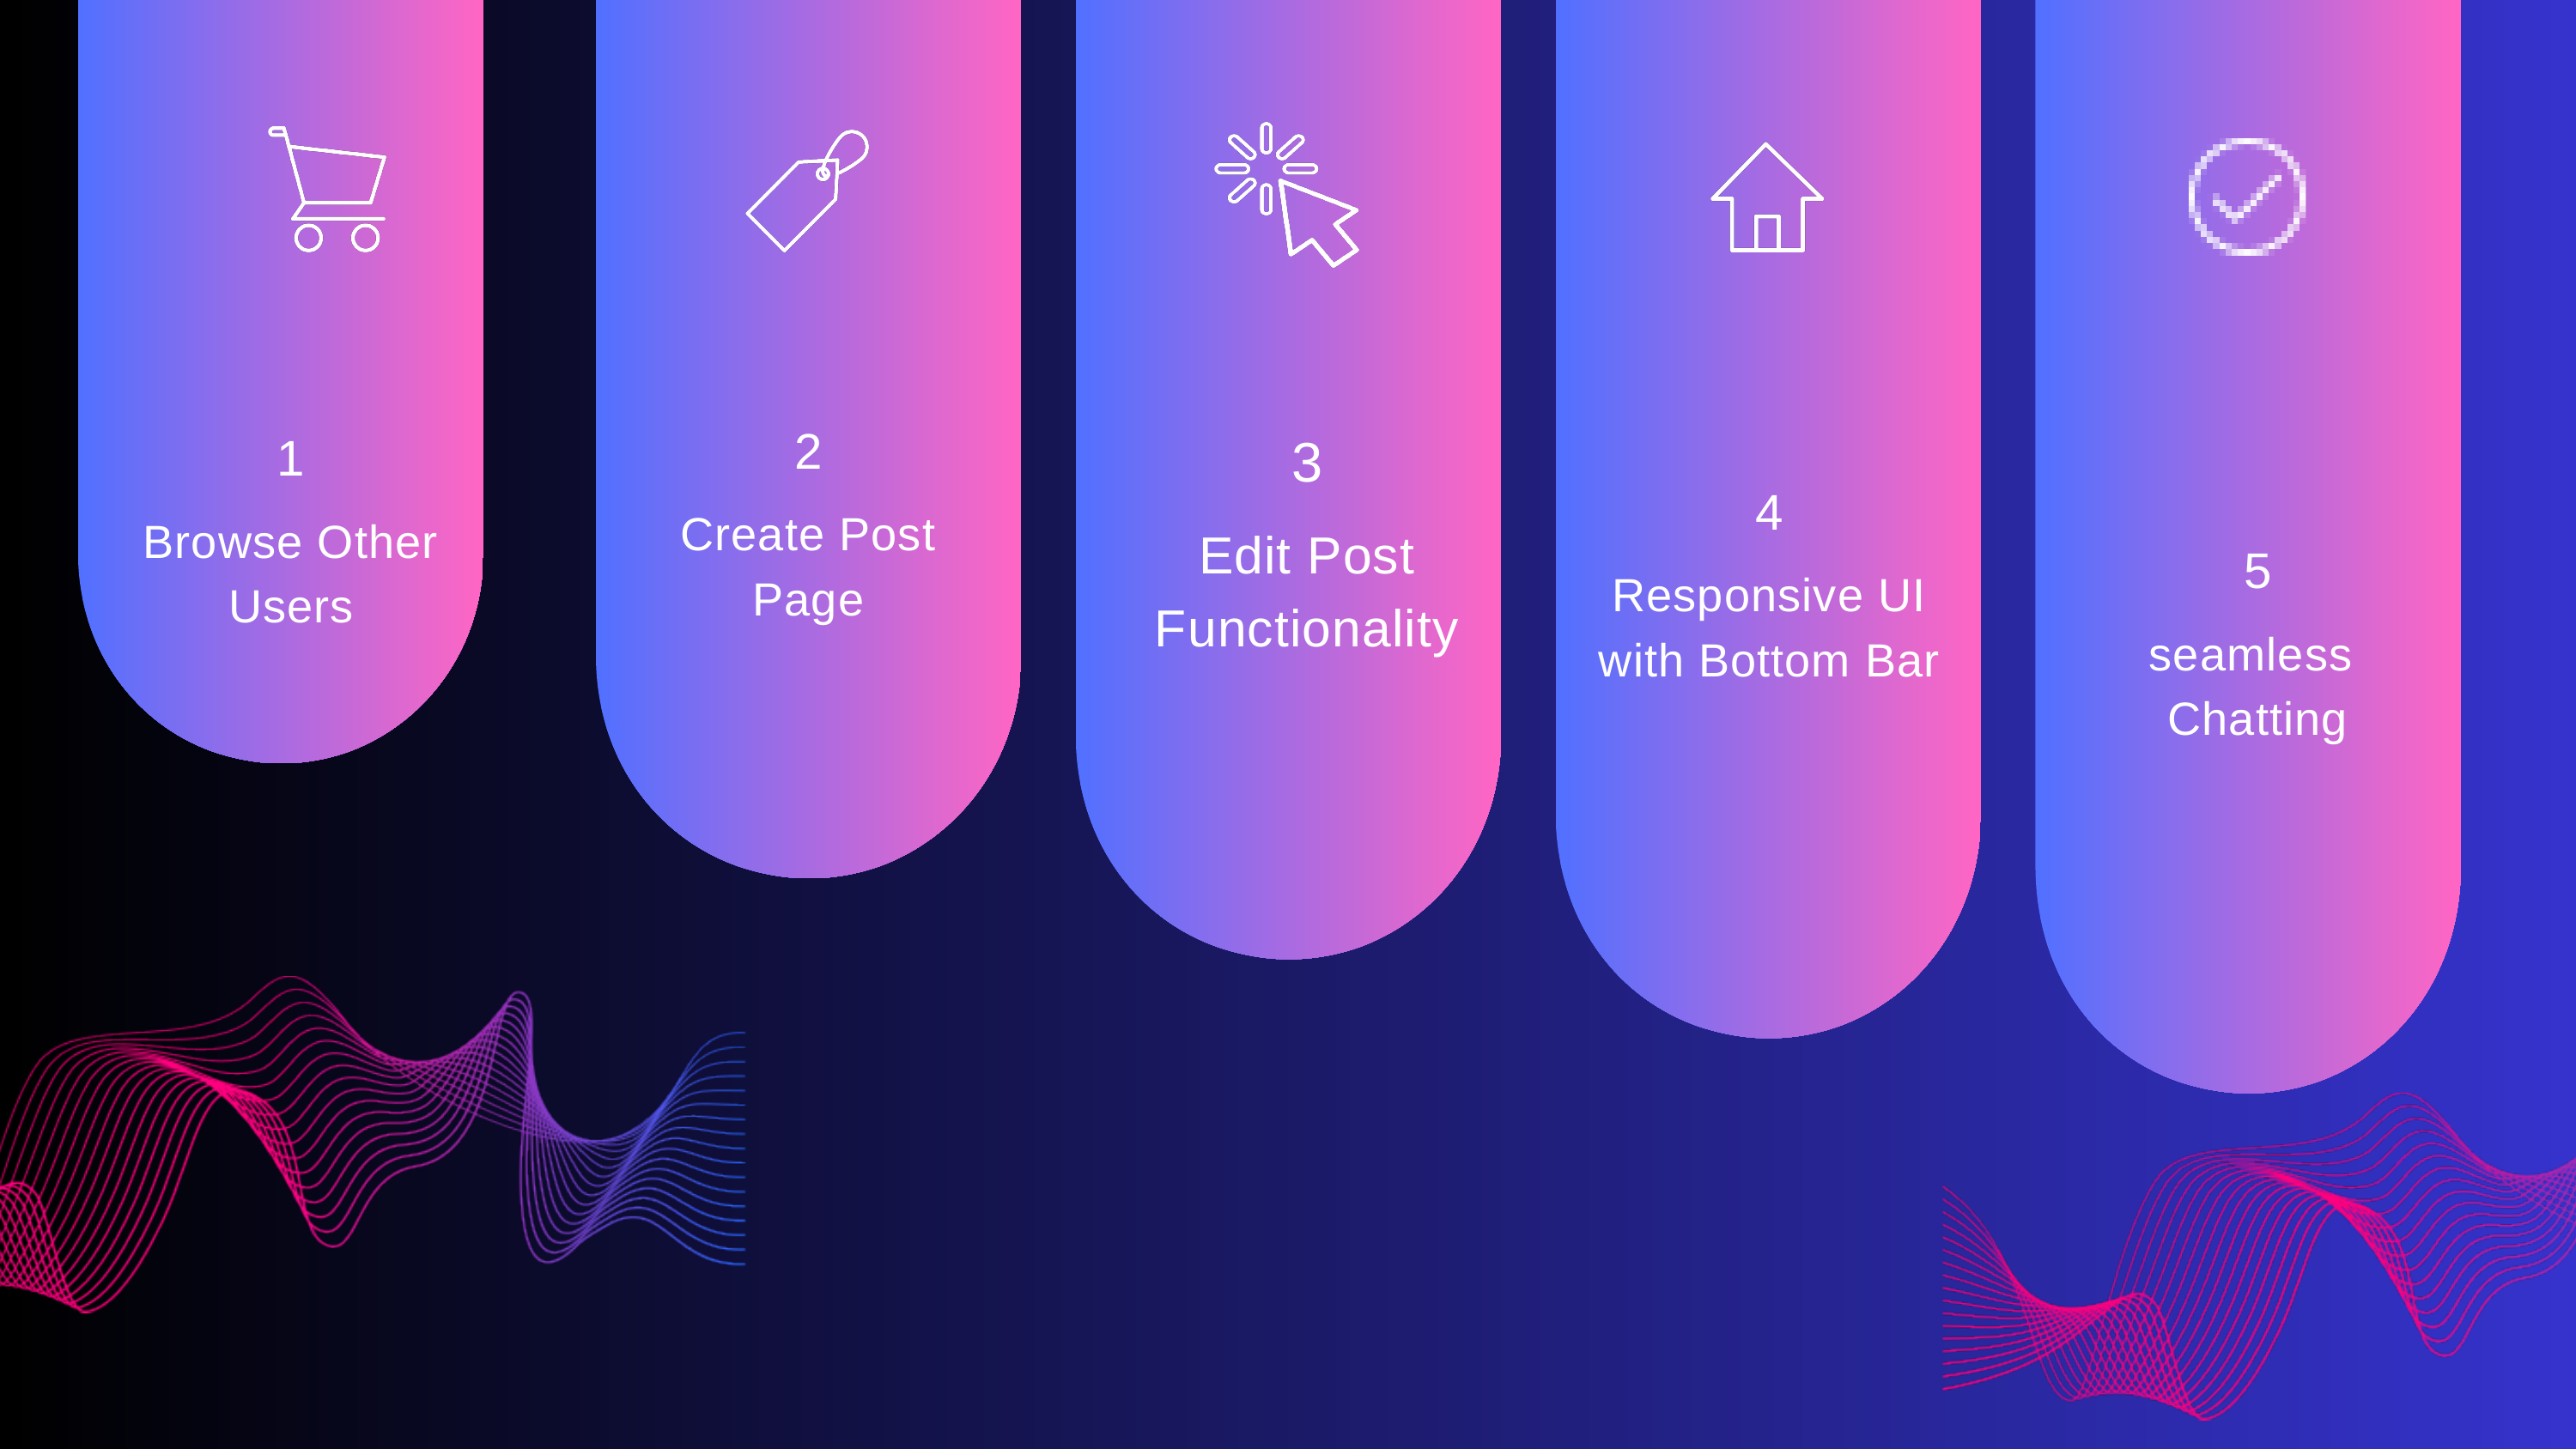

2
Create Post Page
1
Browse Other Users
3
Edit Post Functionality
4
Responsive UI with Bottom Bar
5
seamless
Chatting